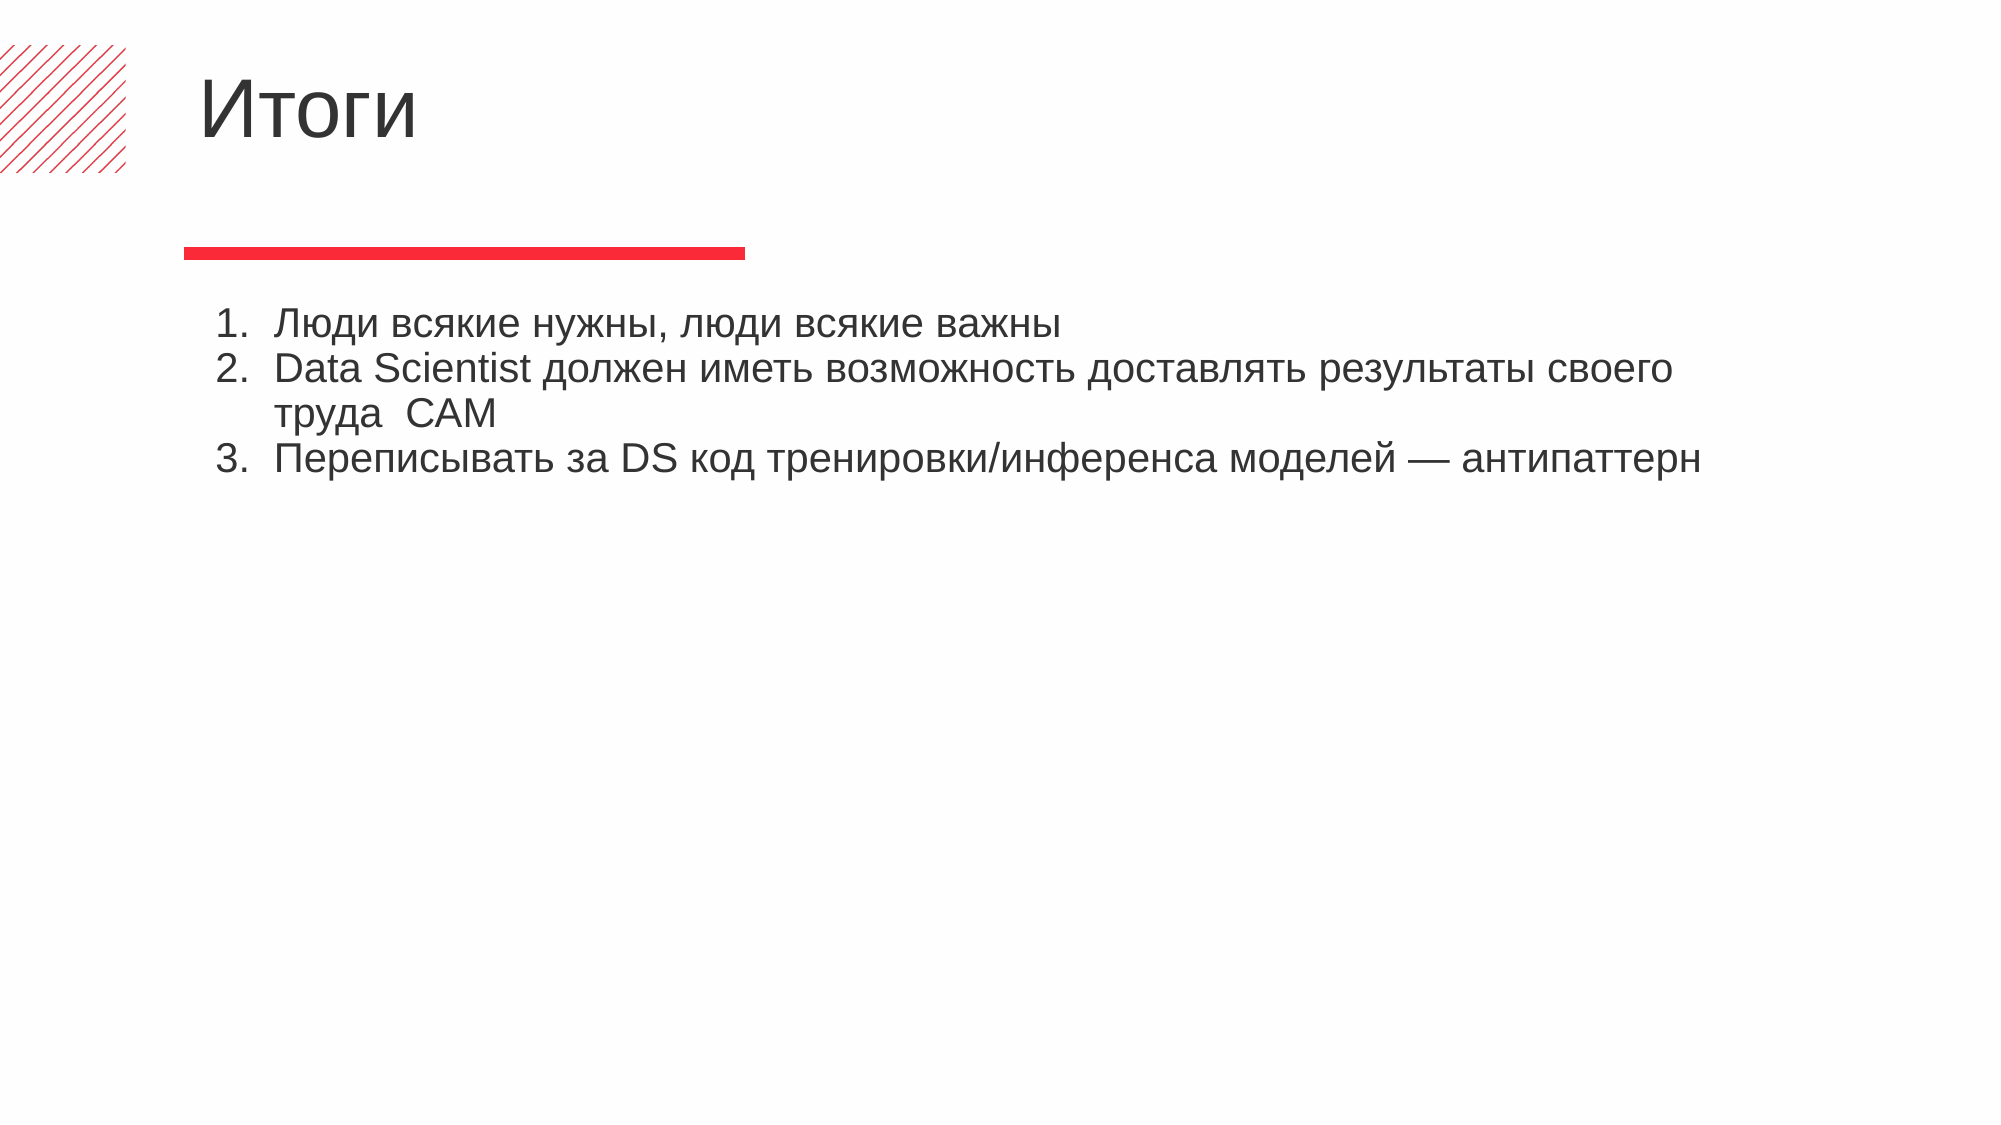

Итоги
Люди всякие нужны, люди всякие важны
Data Scientist должен иметь возможность доставлять результаты своего труда  САМ
Переписывать за DS код тренировки/инференса моделей — антипаттерн